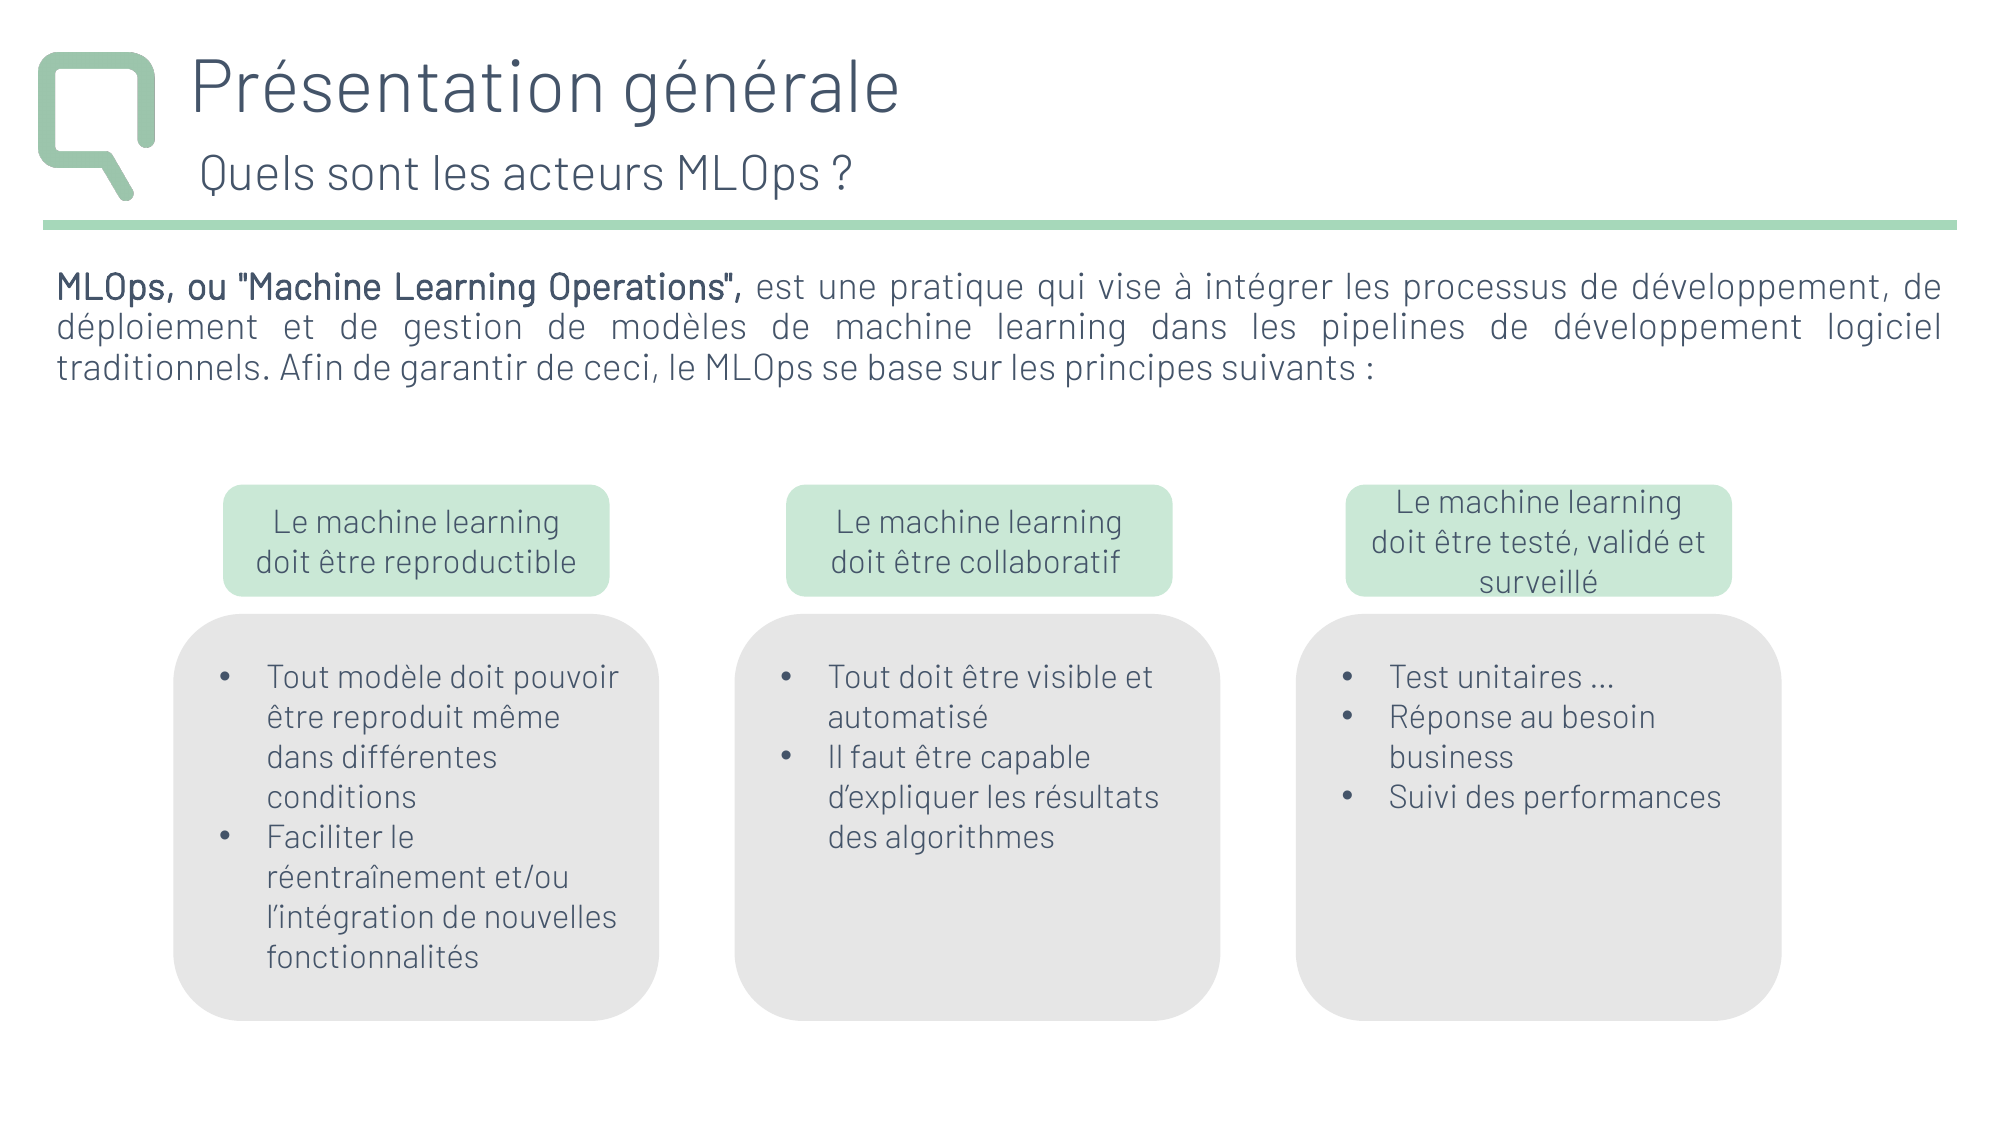

# Présentation générale
 Quels sont les acteurs MLOps ?
MLOps, ou "Machine Learning Operations", est une pratique qui vise à intégrer les processus de développement, de déploiement et de gestion de modèles de machine learning dans les pipelines de développement logiciel traditionnels. Afin de garantir de ceci, le MLOps se base sur les principes suivants :
Le machine learning doit être reproductible

Tout modèle doit pouvoir être reproduit même dans différentes conditions
Faciliter le réentraînement et/ou l’intégration de nouvelles fonctionnalités
Le machine learning doit être collaboratif

Tout doit être visible et automatisé
Il faut être capable d’expliquer les résultats des algorithmes
Le machine learning doit être testé, validé et surveillé

Test unitaires …
Réponse au besoin business
Suivi des performances